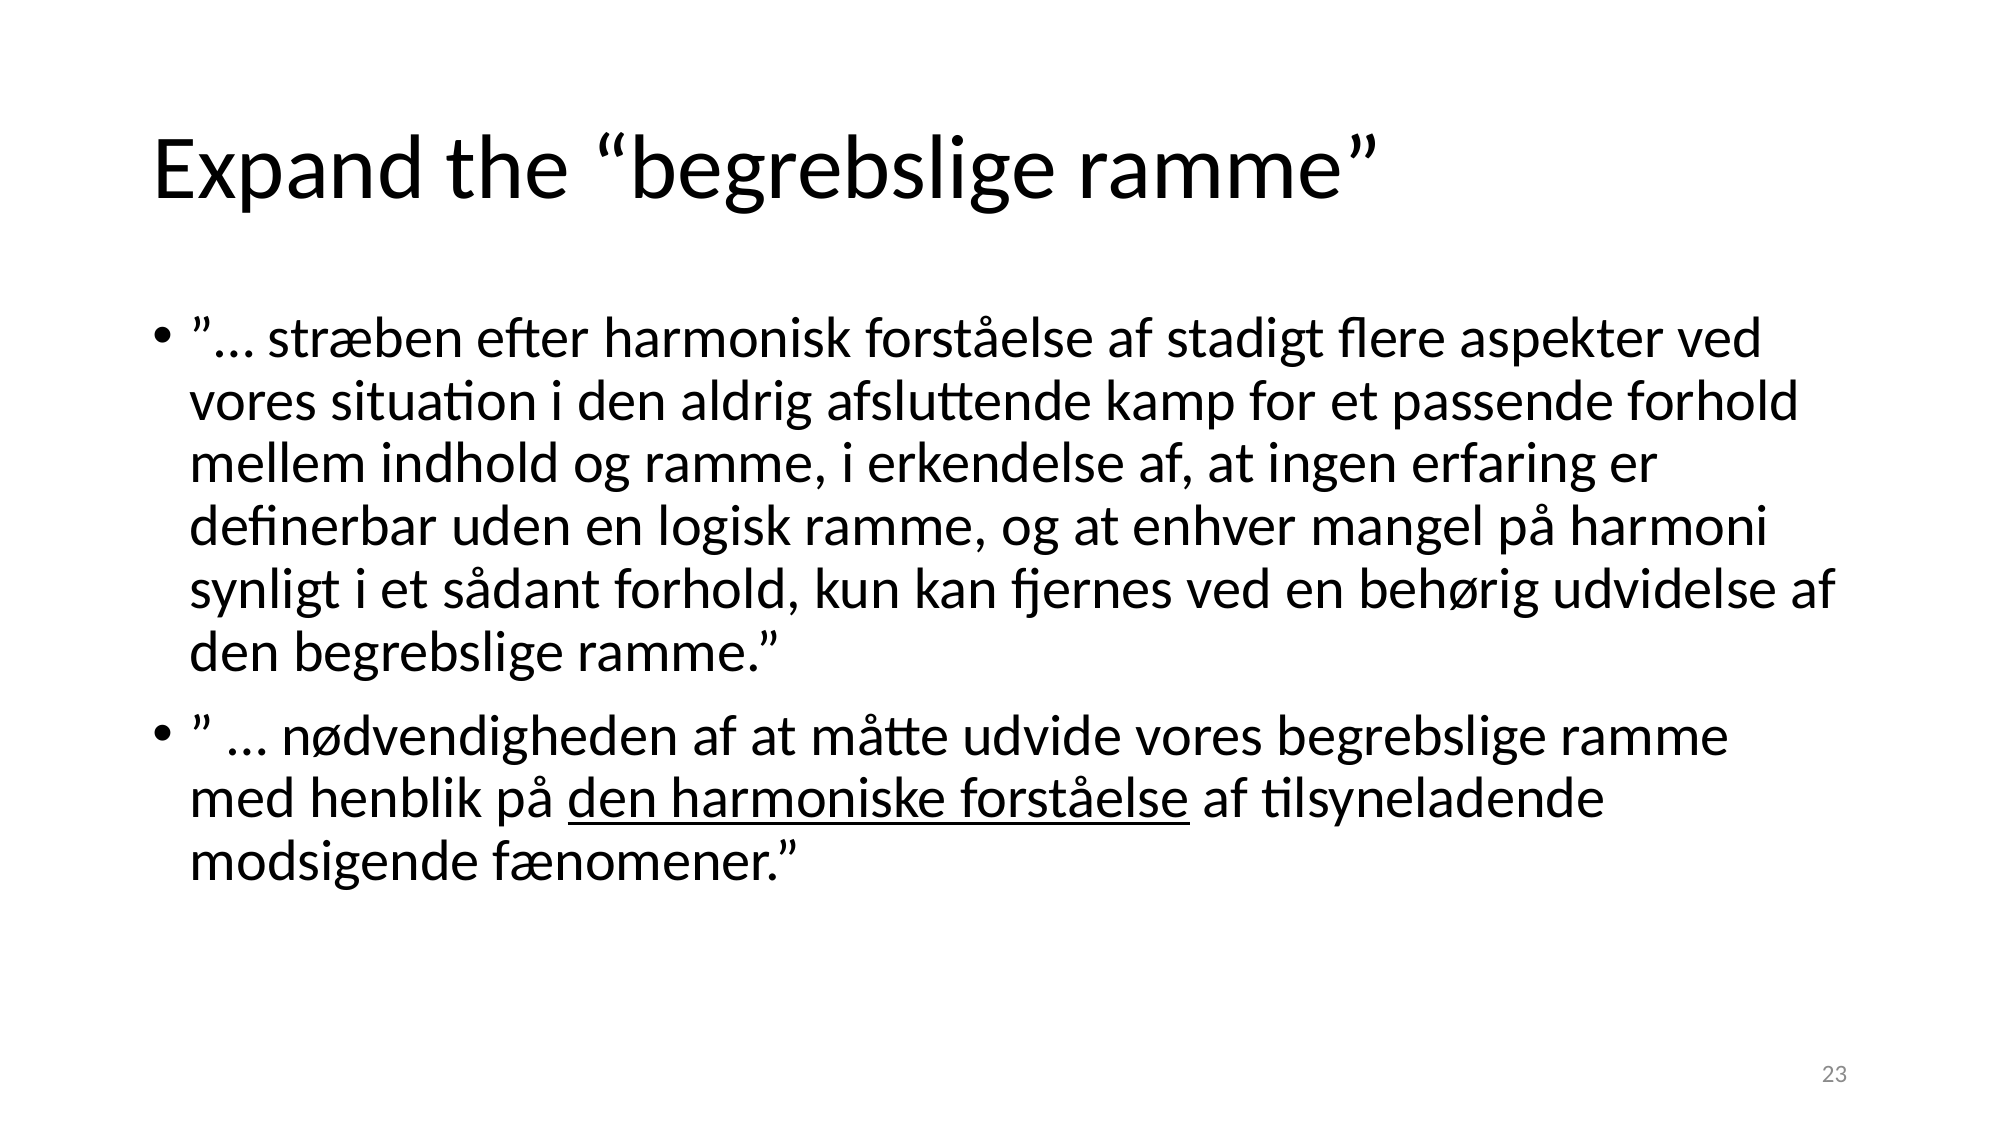

# Expand the “begrebslige ramme”
”… stræben efter harmonisk forståelse af stadigt flere aspekter ved vores situation i den aldrig afsluttende kamp for et passende forhold mellem indhold og ramme, i erkendelse af, at ingen erfaring er definerbar uden en logisk ramme, og at enhver mangel på harmoni synligt i et sådant forhold, kun kan fjernes ved en behørig udvidelse af den begrebslige ramme.”
” … nødvendigheden af at måtte udvide vores begrebslige ramme med henblik på den harmoniske forståelse af tilsyneladende modsigende fænomener.”
23